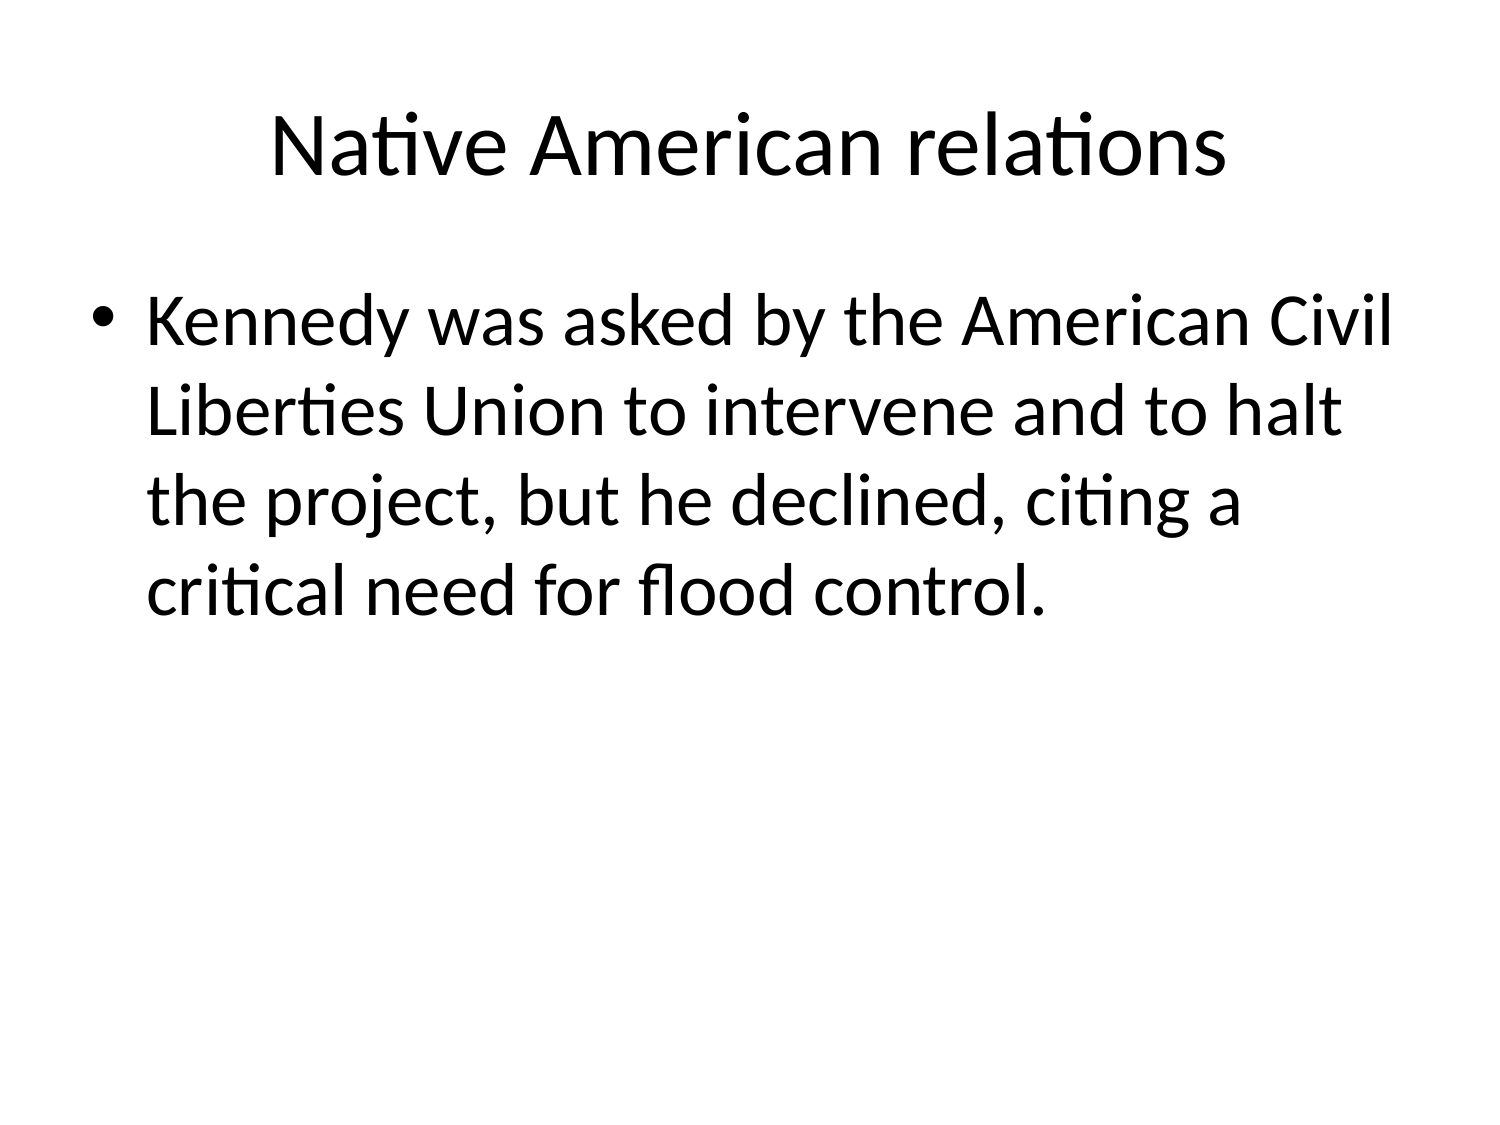

# Native American relations
Kennedy was asked by the American Civil Liberties Union to intervene and to halt the project, but he declined, citing a critical need for flood control.